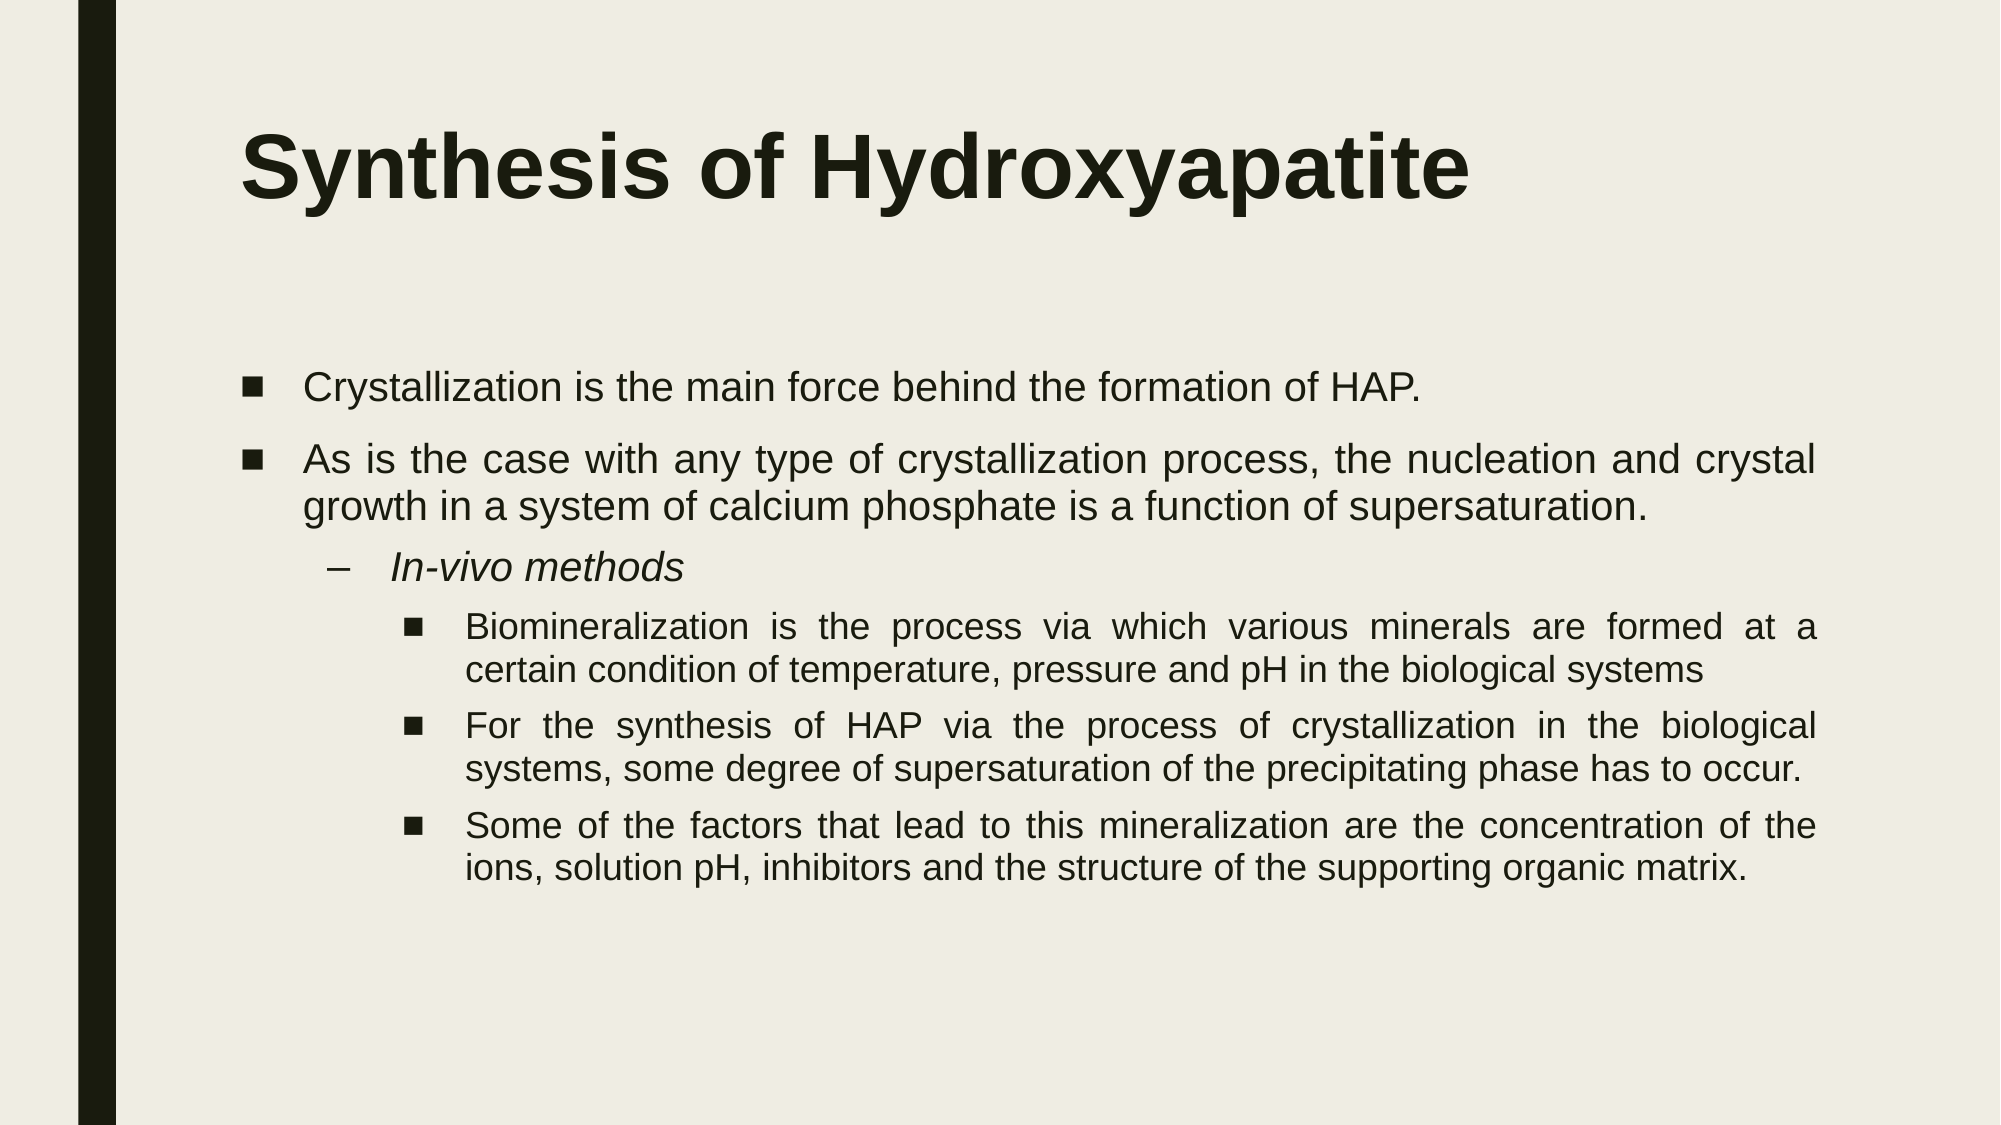

# Synthesis of Hydroxyapatite
Crystallization is the main force behind the formation of HAP.
As is the case with any type of crystallization process, the nucleation and crystal growth in a system of calcium phosphate is a function of supersaturation.
In-vivo methods
Biomineralization is the process via which various minerals are formed at a certain condition of temperature, pressure and pH in the biological systems
For the synthesis of HAP via the process of crystallization in the biological systems, some degree of supersaturation of the precipitating phase has to occur.
Some of the factors that lead to this mineralization are the concentration of the ions, solution pH, inhibitors and the structure of the supporting organic matrix.